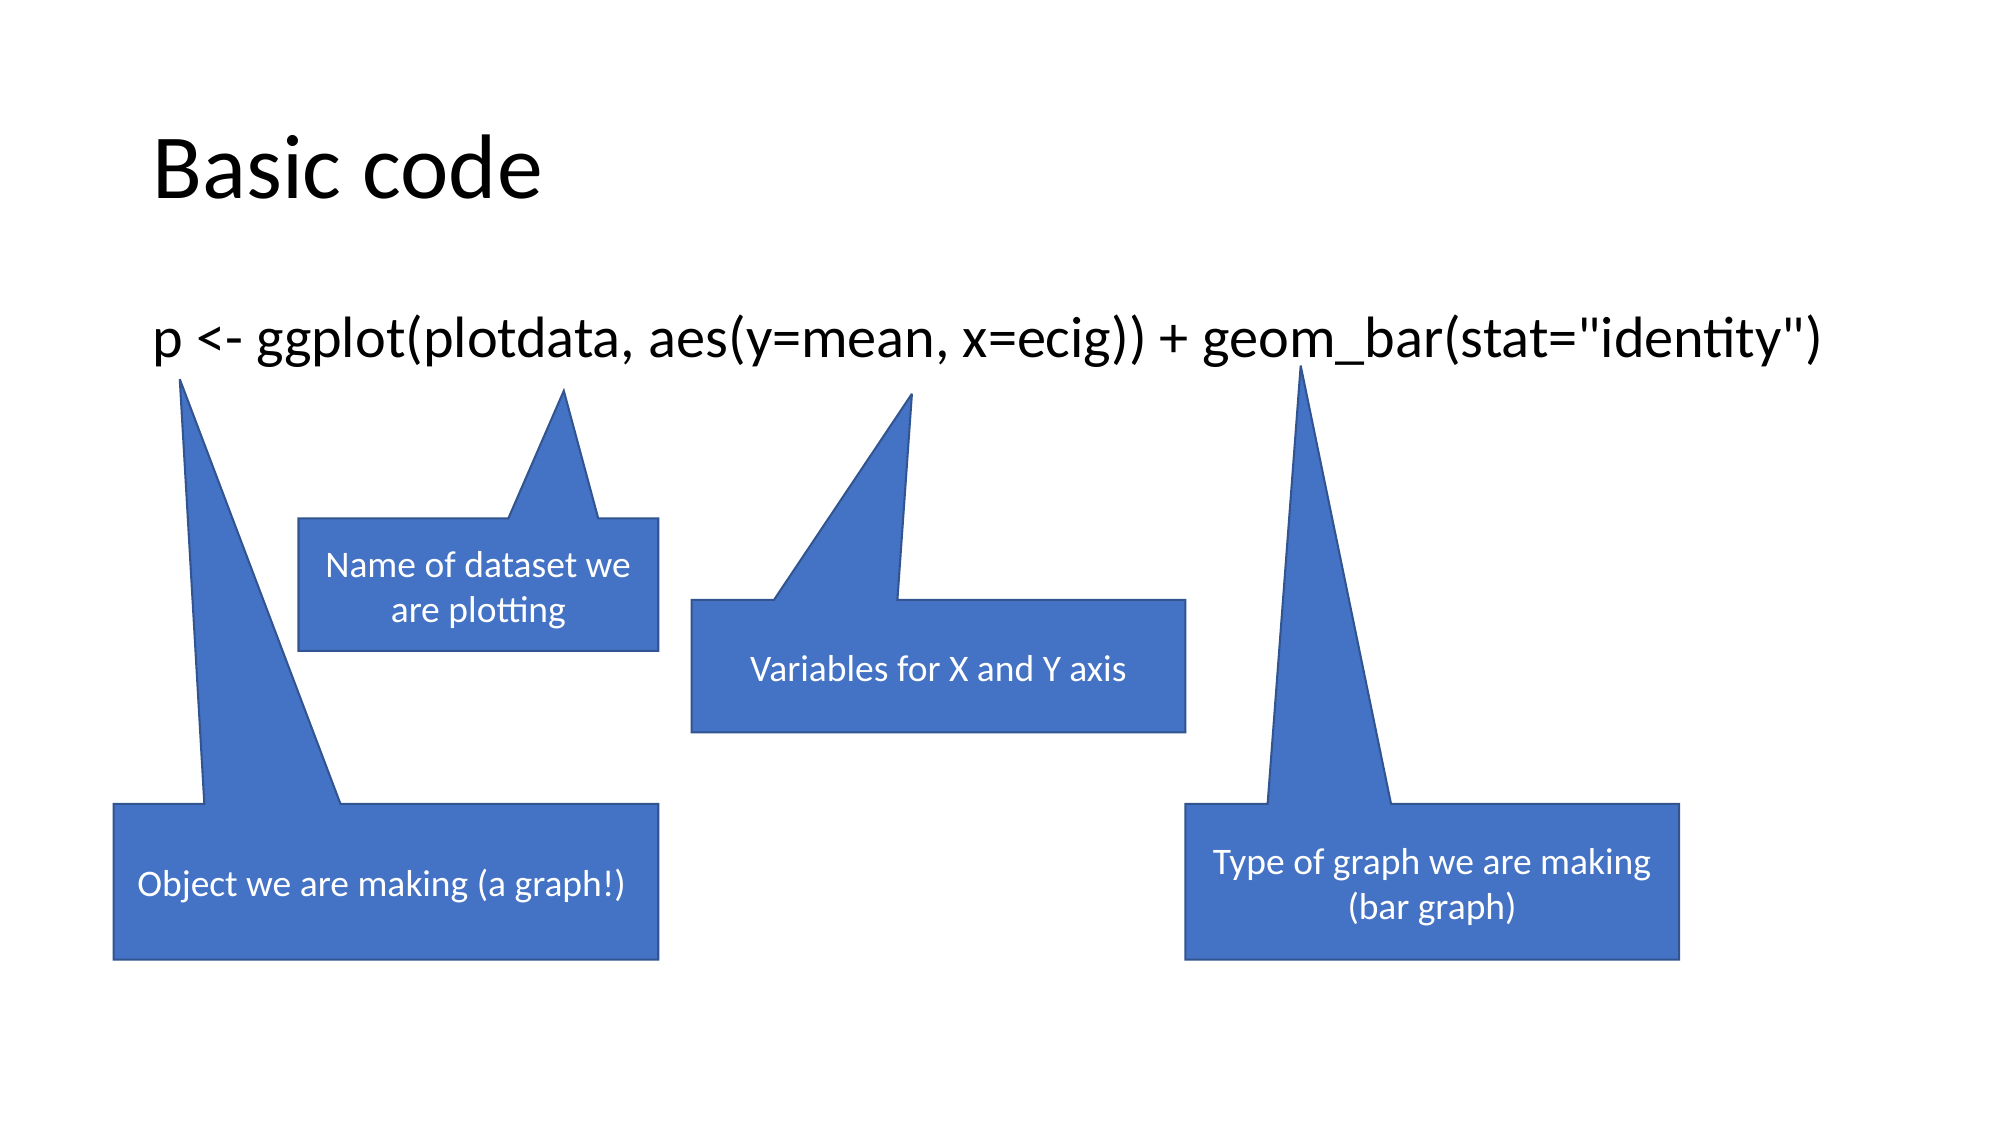

# Basic code
p <- ggplot(plotdata, aes(y=mean, x=ecig)) + geom_bar(stat="identity")

Name of dataset we are plotting
Variables for X and Y axis
Object we are making (a graph!)
Type of graph we are making (bar graph)